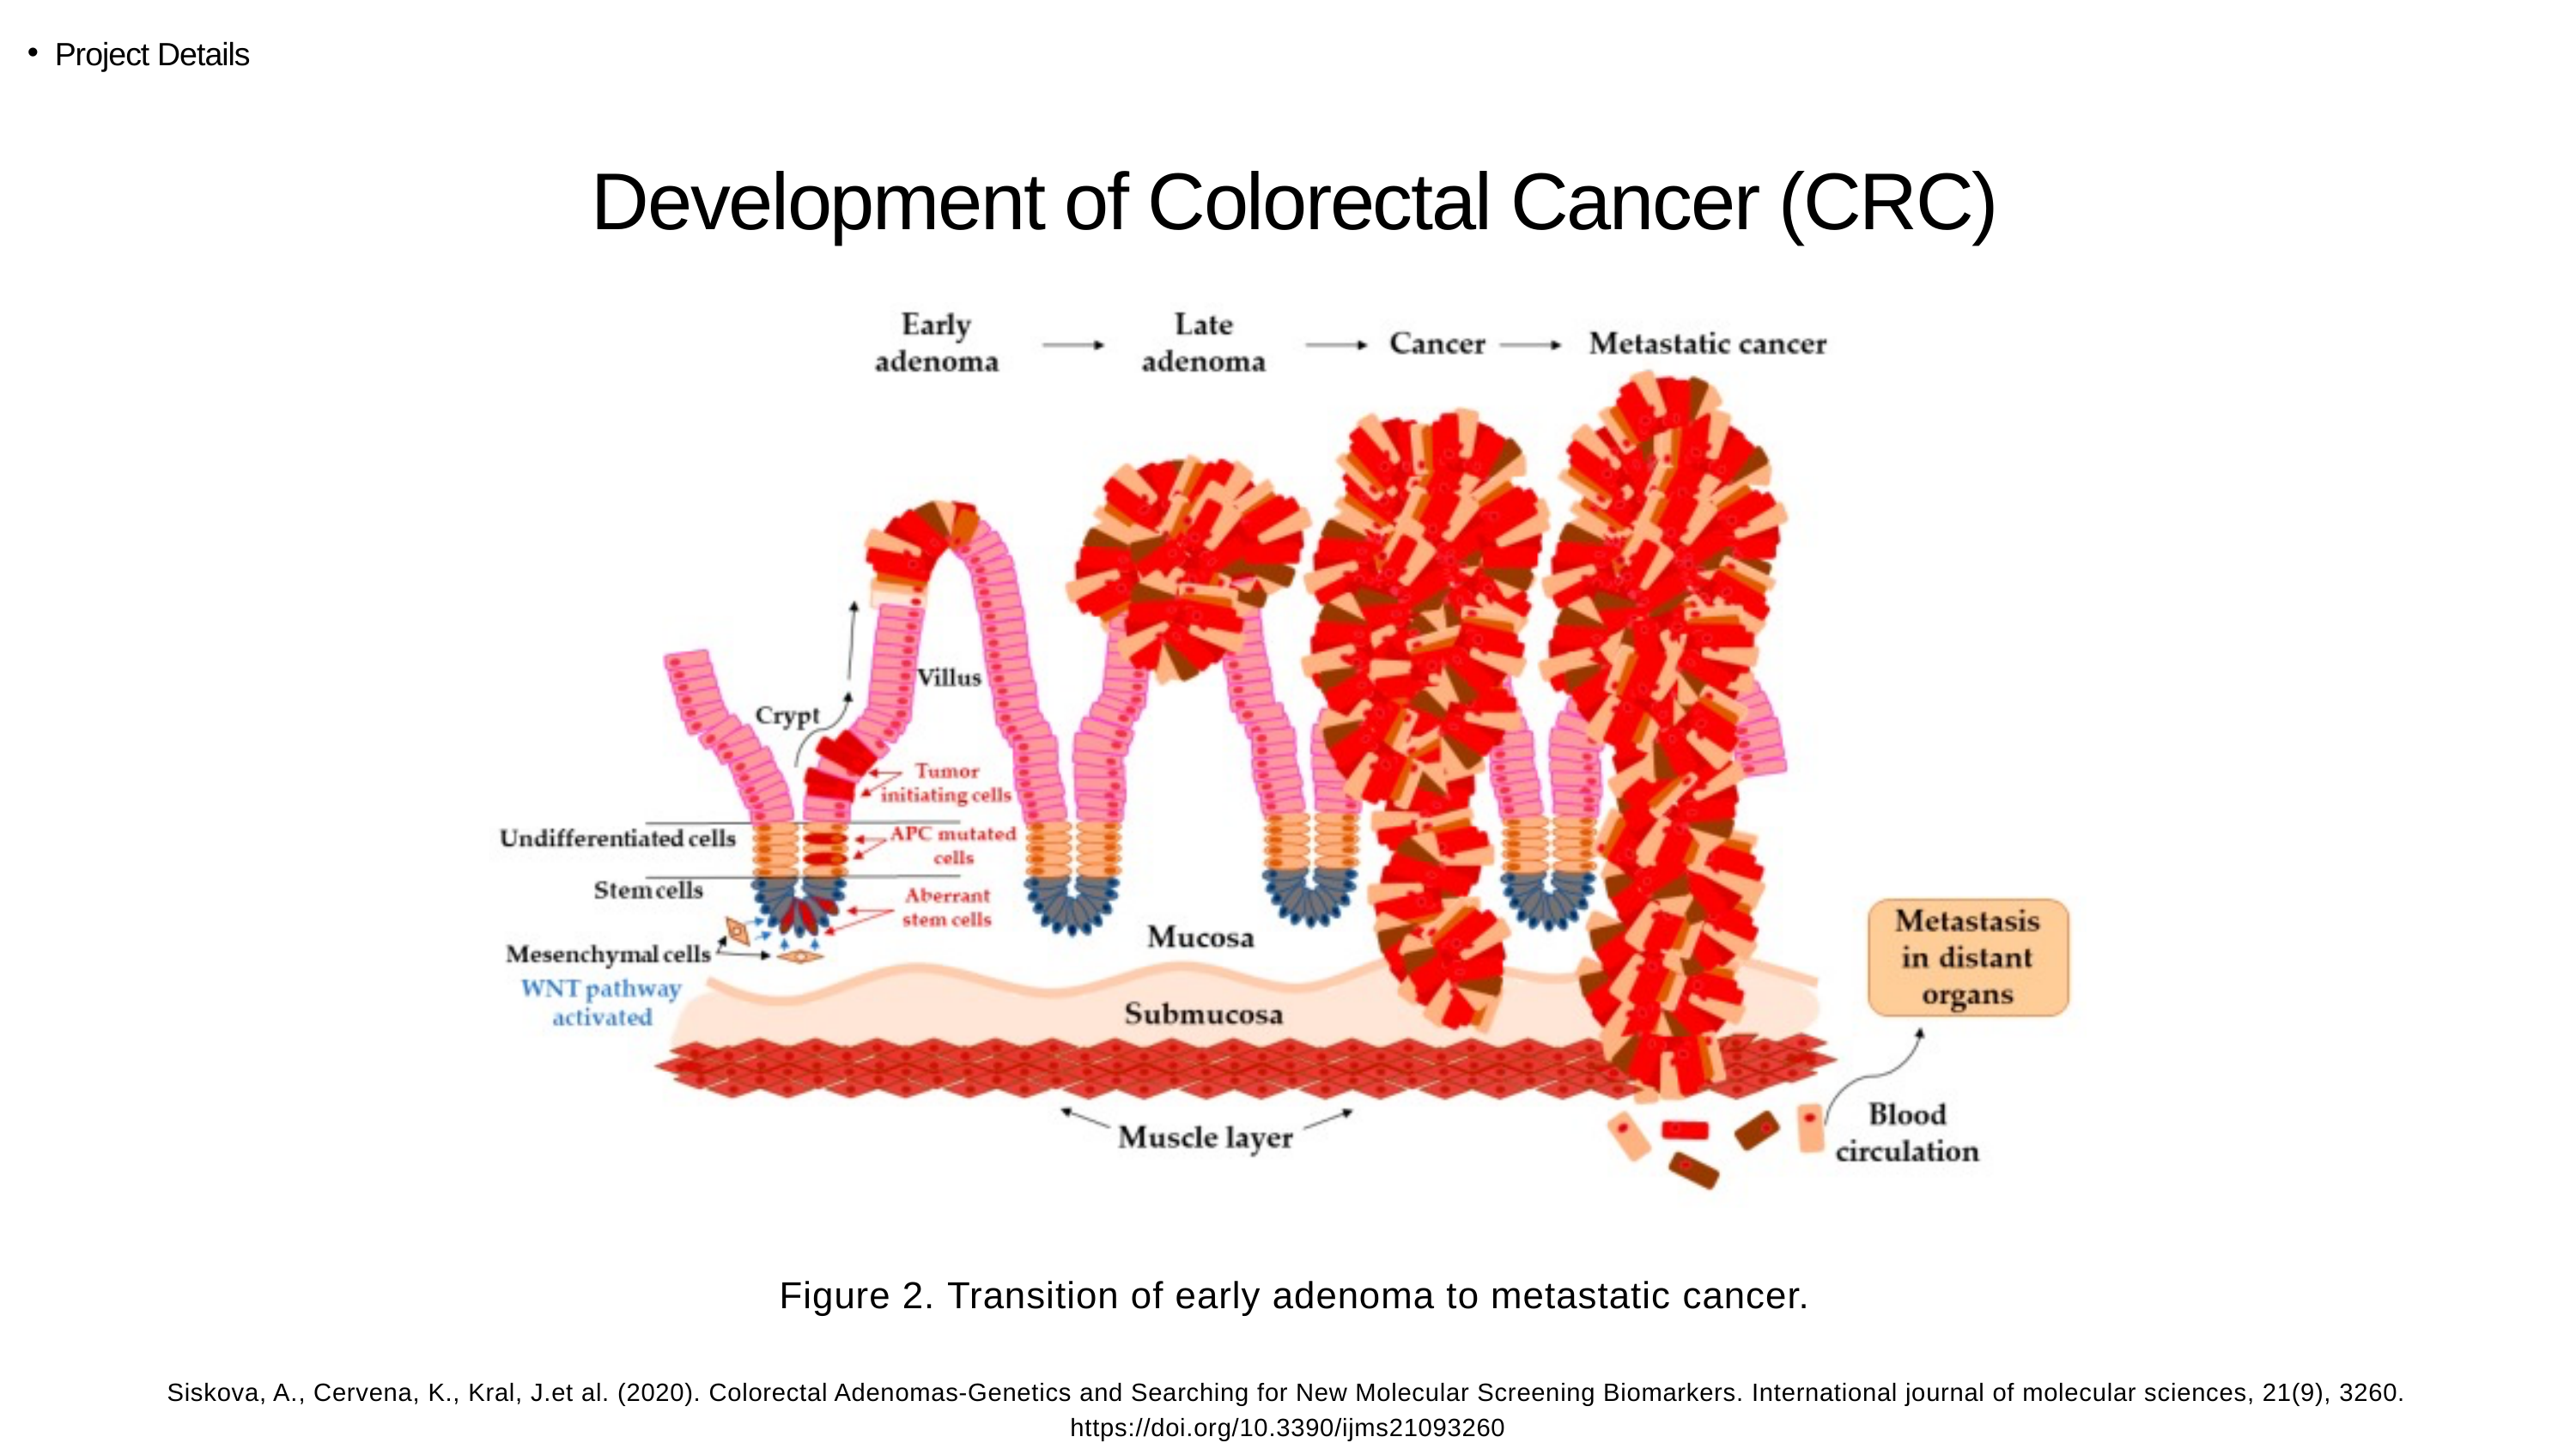

Project Details
Development of Colorectal Cancer (CRC)

Figure 2. Transition of early adenoma to metastatic cancer.
Siskova, A., Cervena, K., Kral, J.et al. (2020). Colorectal Adenomas-Genetics and Searching for New Molecular Screening Biomarkers. International journal of molecular sciences, 21(9), 3260. https://doi.org/10.3390/ijms21093260